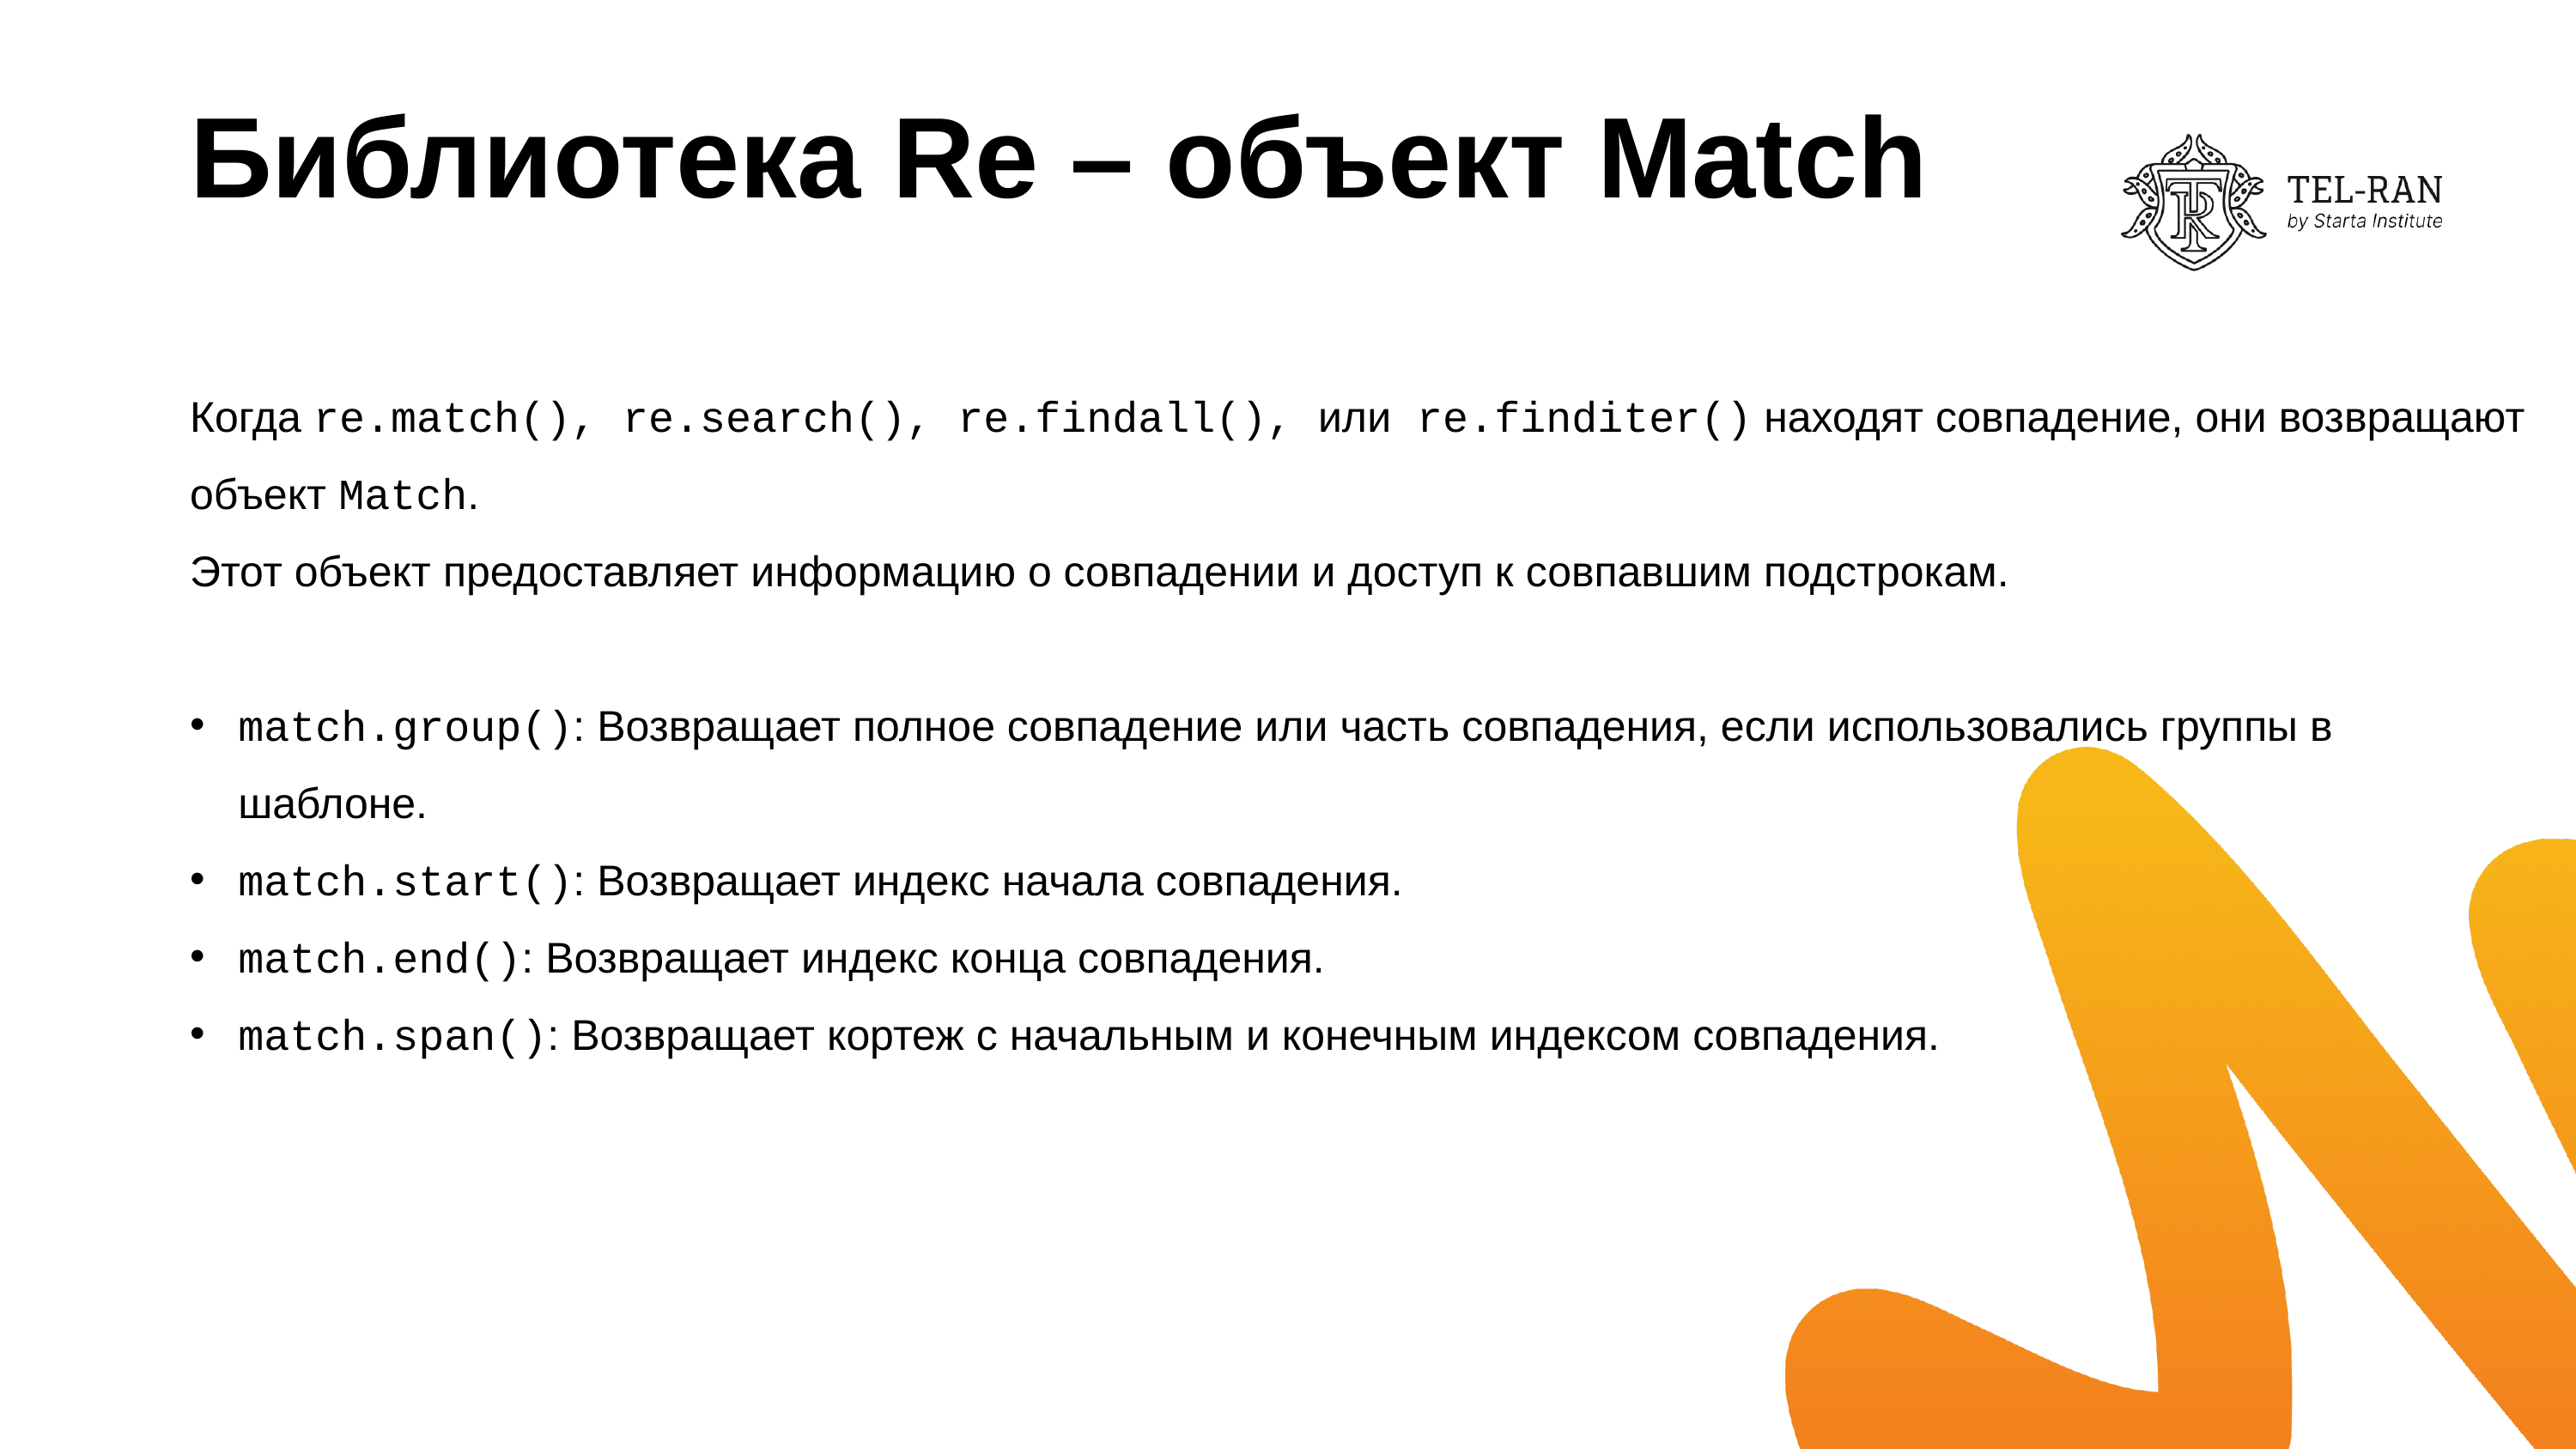

# Библиотека Re – объект Match
Когда re.match(), re.search(), re.findall(), или re.finditer() находят совпадение, они возвращают объект Match.
Этот объект предоставляет информацию о совпадении и доступ к совпавшим подстрокам.

match.group(): Возвращает полное совпадение или часть совпадения, если использовались группы в шаблоне.
match.start(): Возвращает индекс начала совпадения.
match.end(): Возвращает индекс конца совпадения.
match.span(): Возвращает кортеж с начальным и конечным индексом совпадения.